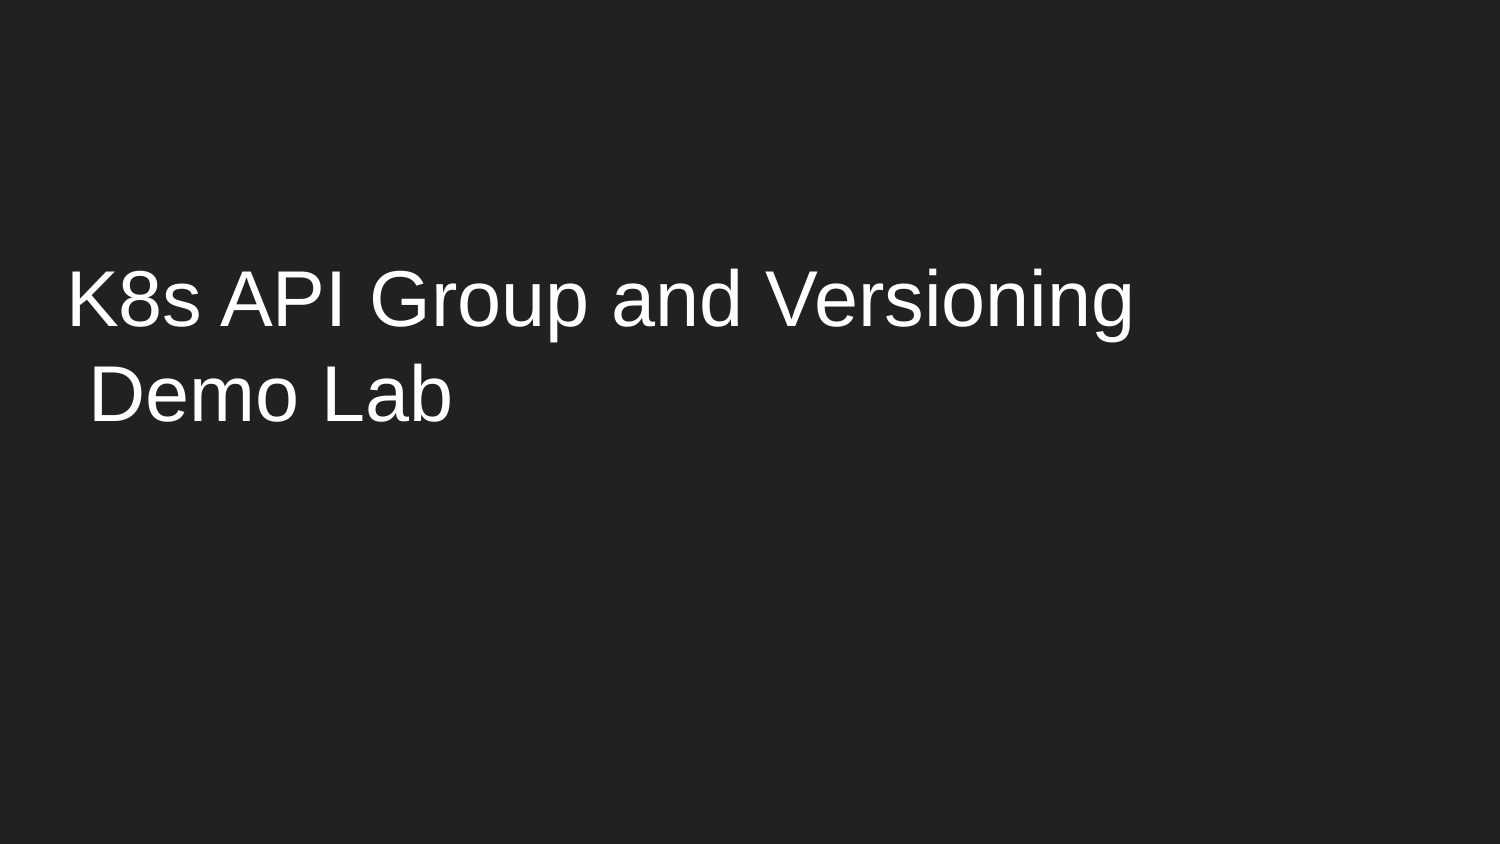

# K8s API Group and Versioning
 Demo Lab